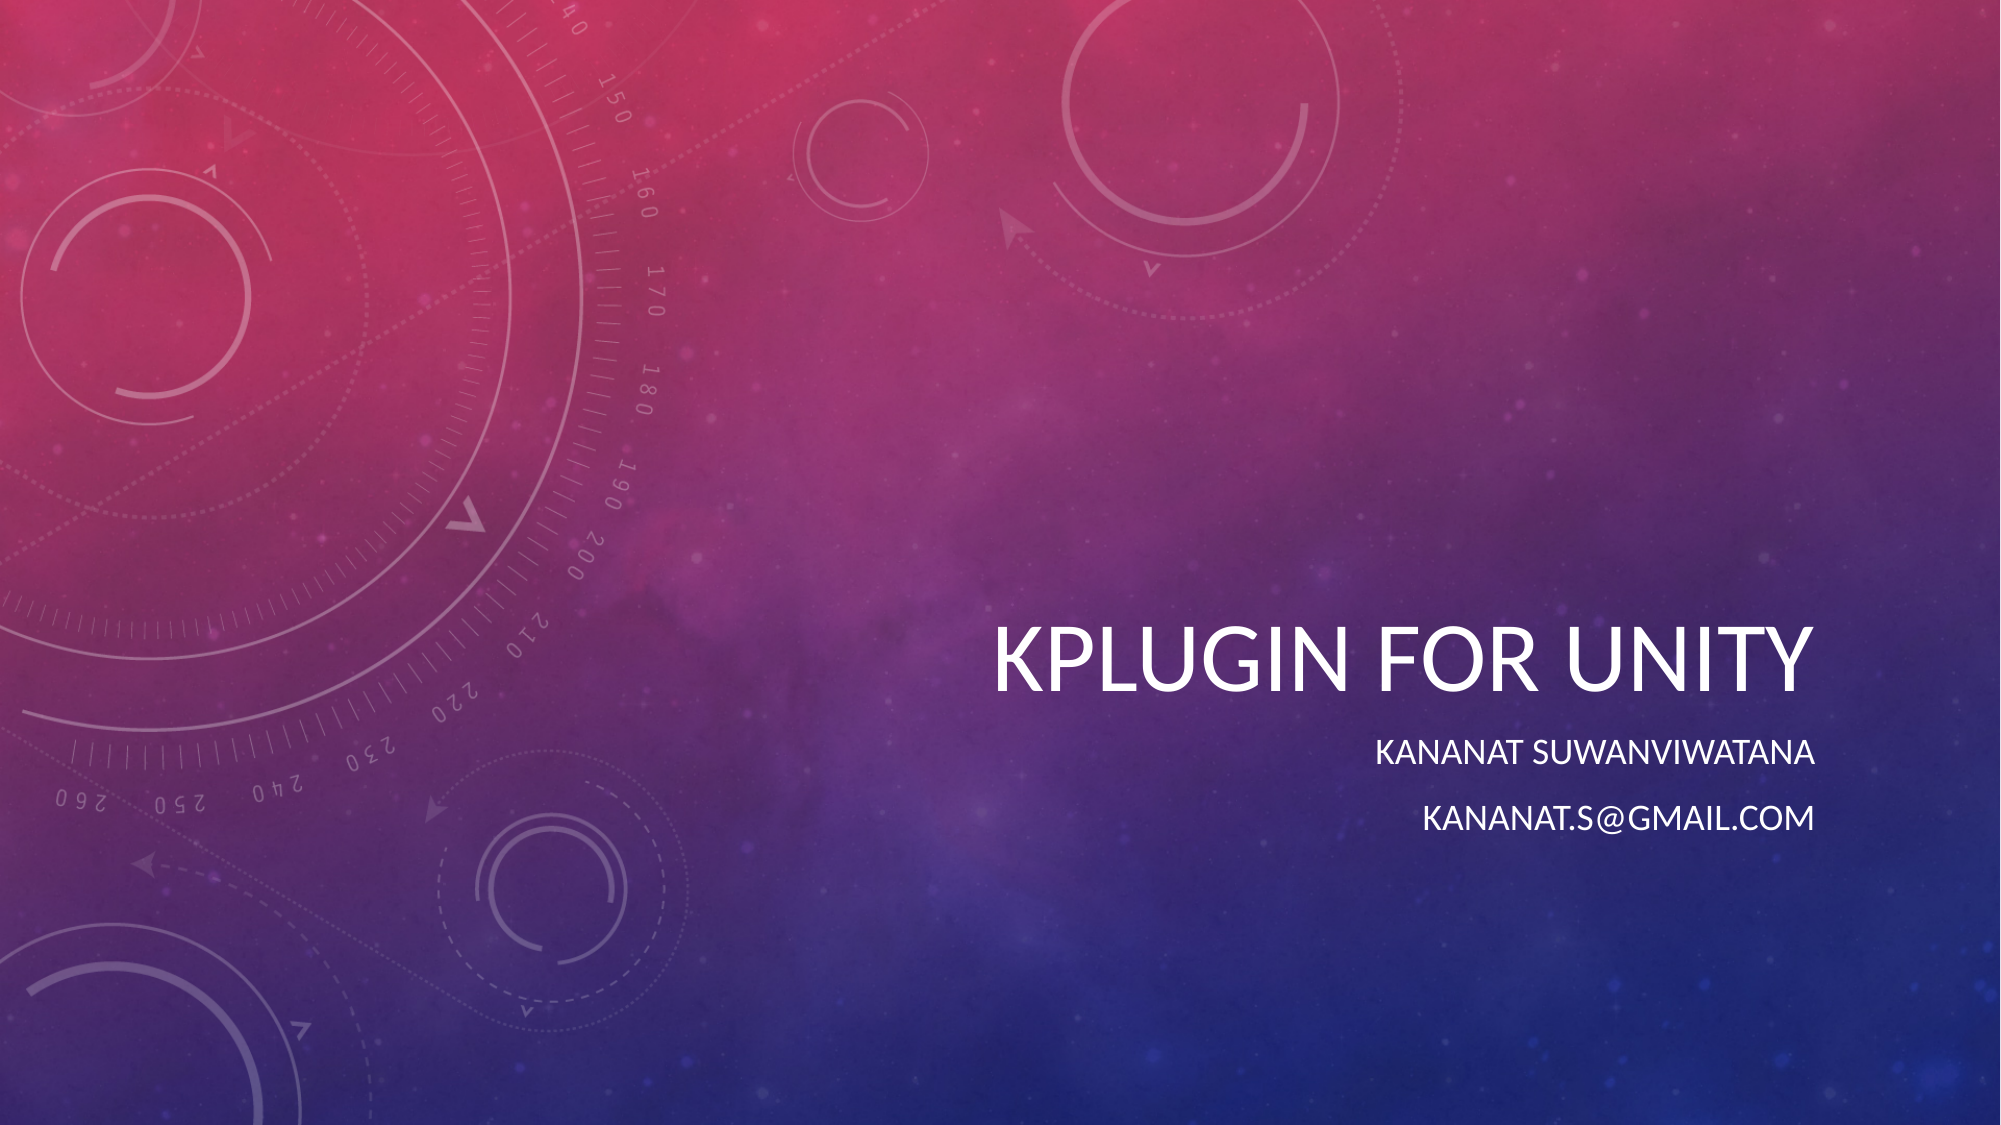

# Kplugin for Unity
Kananat Suwanviwatana
Kananat.s@gmail.com